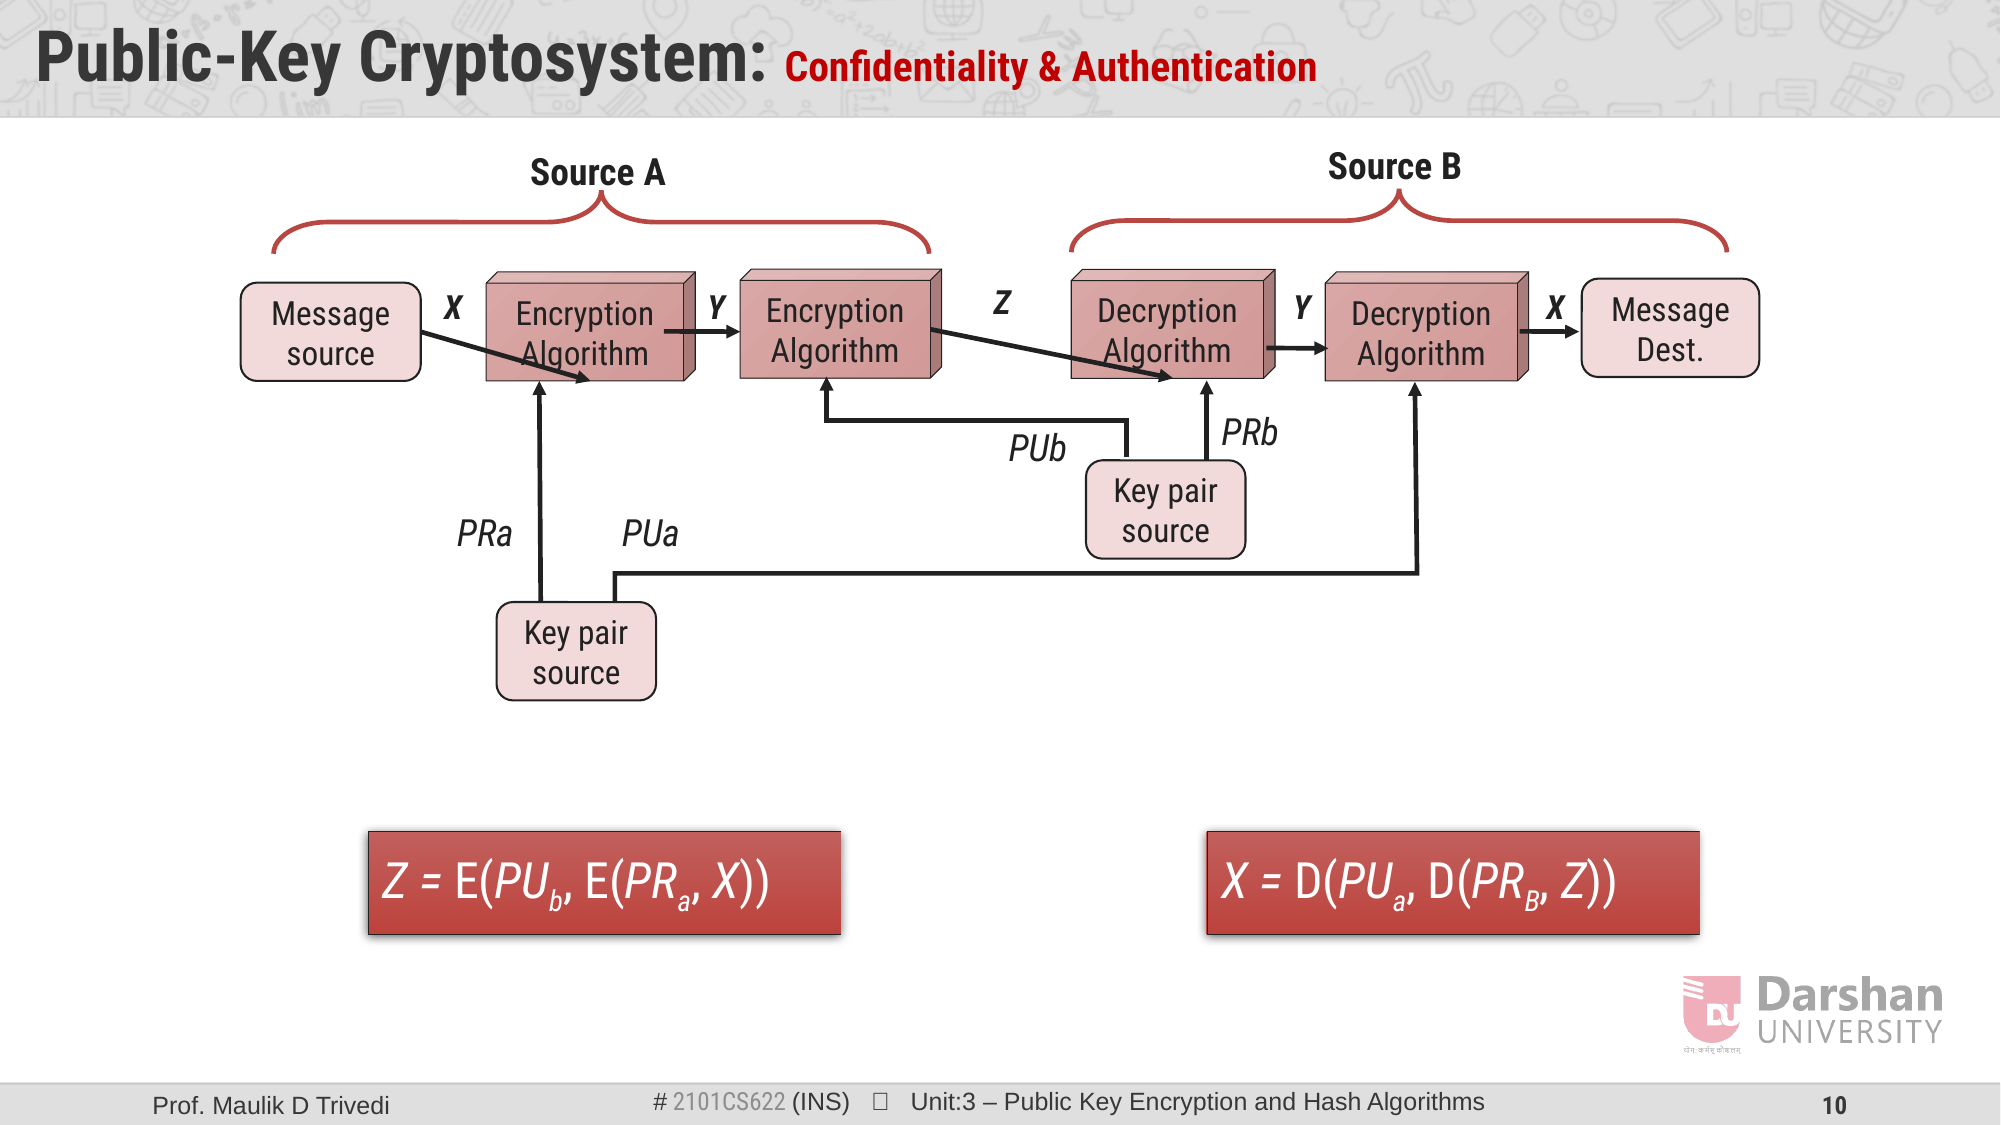

# Public-Key Cryptosystem: Confidentiality & Authentication

Source B

Source A

Encryption
Algorithm
Decryption
Algorithm
Encryption
Algorithm
Decryption
Algorithm
Z
Y
X
Message
Dest.
X
Y
Message
source

PRb
PUb
Key pair
source
PRa
PUa
Key pair
source
Z = E(PUb, E(PRa, X))
X = D(PUa, D(PRB, Z))